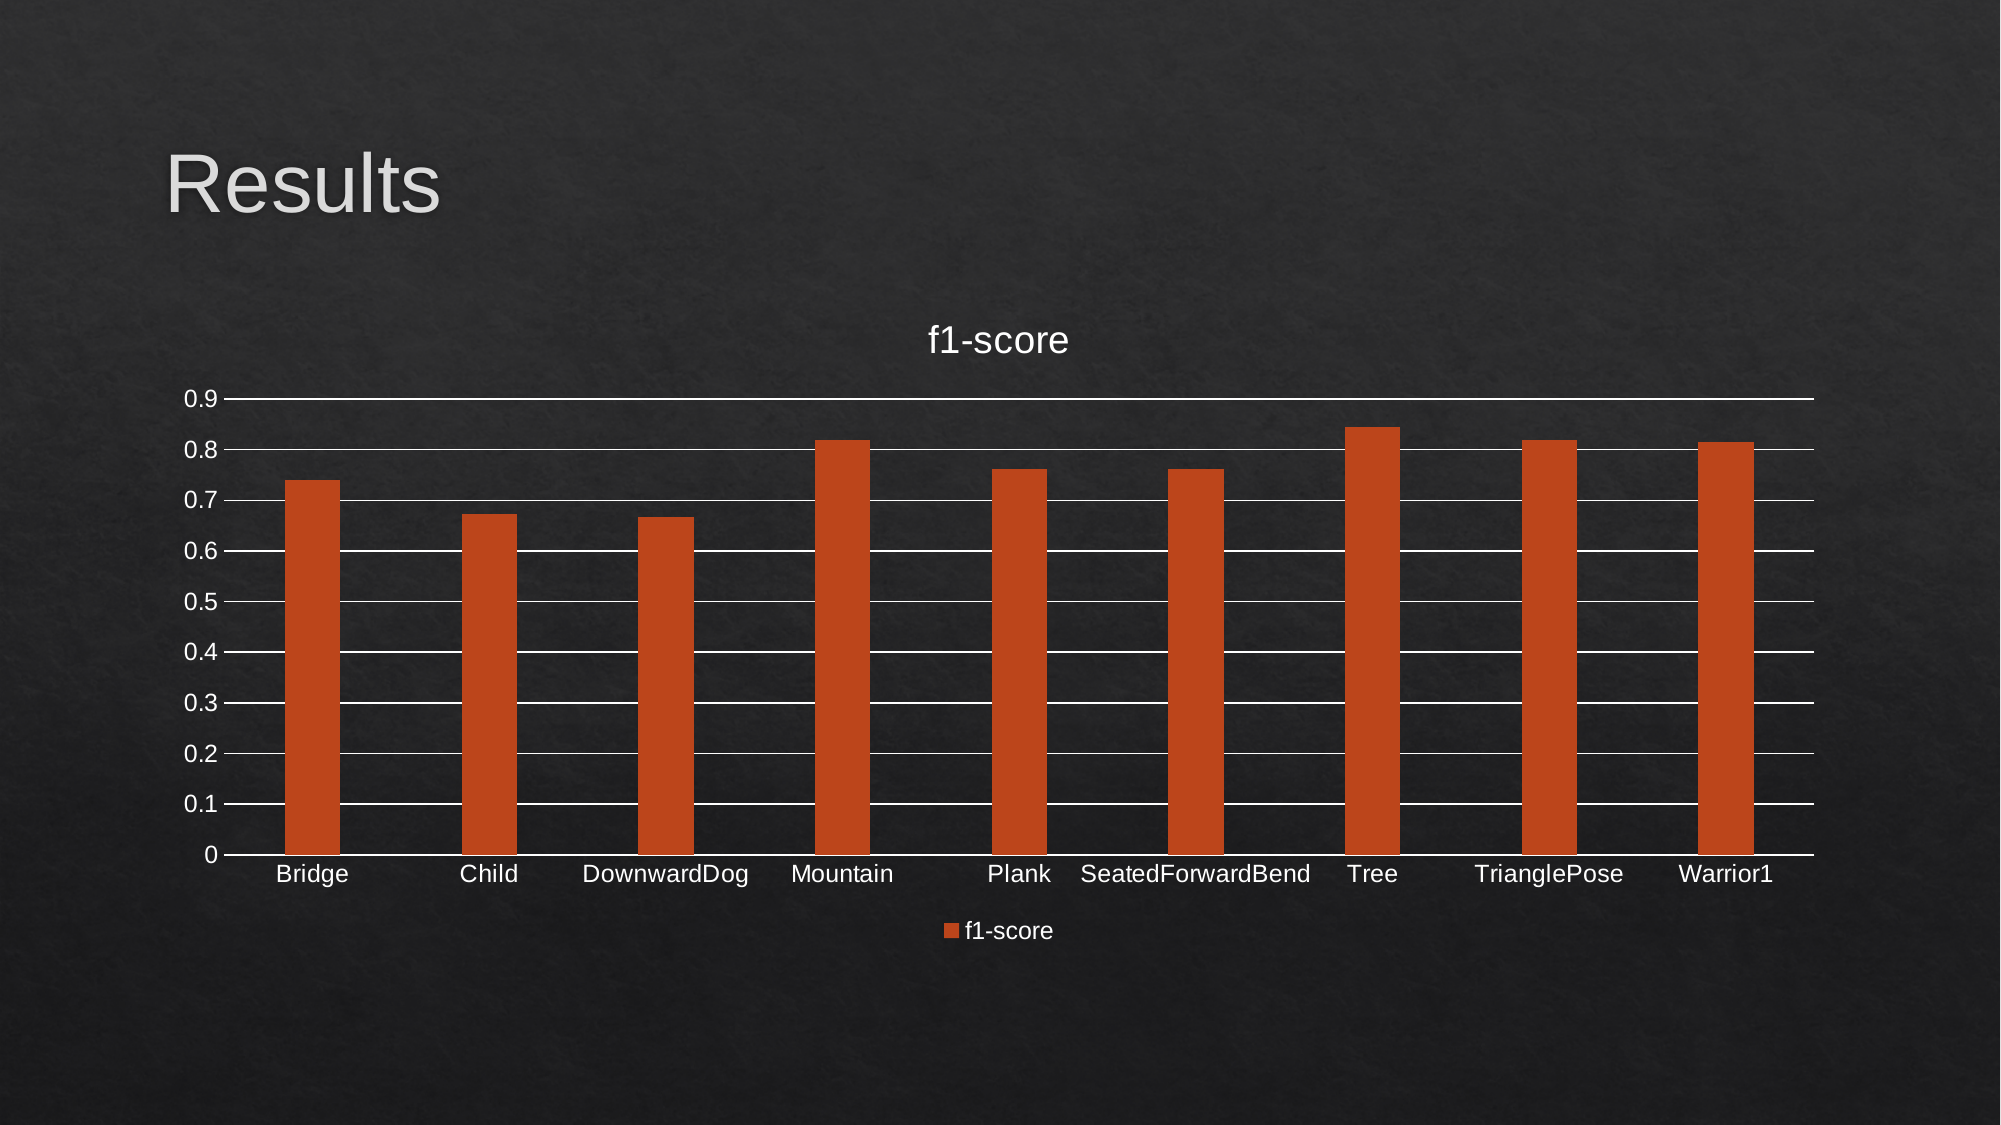

# Results

### Chart:

| Category | f1-score |
|---|---|
| Bridge | 0.74074074074074 |
| Child | 0.672131147540983 |
| DownwardDog | 0.666666666666666 |
| Mountain | 0.818181818181818 |
| Plank | 0.761904761904762 |
| SeatedForwardBend | 0.760869565217391 |
| Tree | 0.844036697247706 |
| TrianglePose | 0.819672131147541 |
| Warrior1 | 0.814814814814814 |